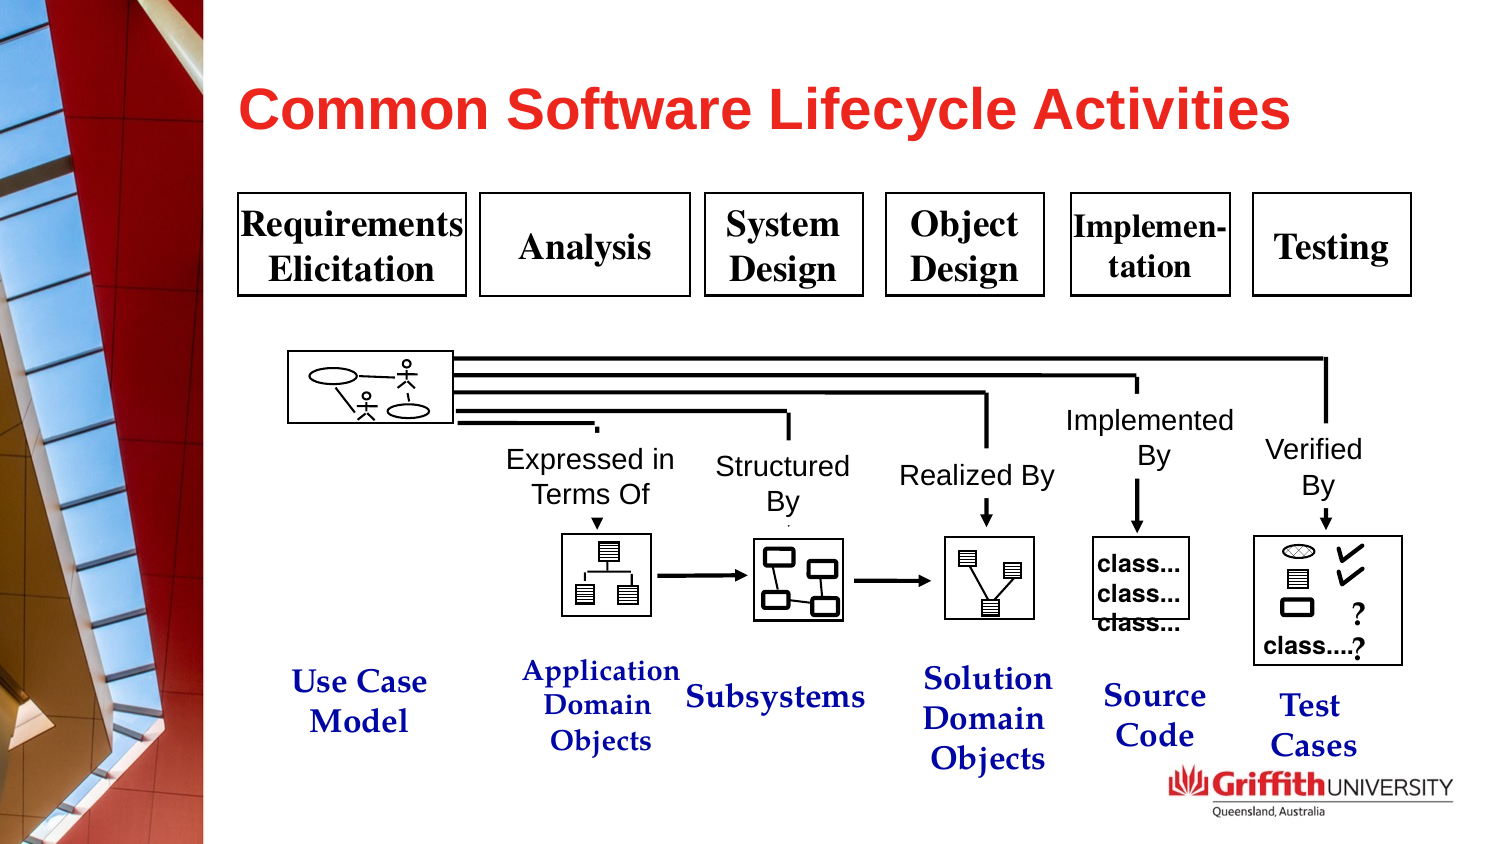

# Common Software Lifecycle Activities
Requirements
Elicitation
Analysis
System
Design
Object
Design
Implemen-
tation
Testing

Use Case
Model

Verified
By

?

?
class....

Test
Cases

Implemented
 By

class...
class...
class...
Source
Code

Realized By

Solution Domain
Objects

Structured By

Subsystems

Expressed in Terms Of

Application
Domain
Objects